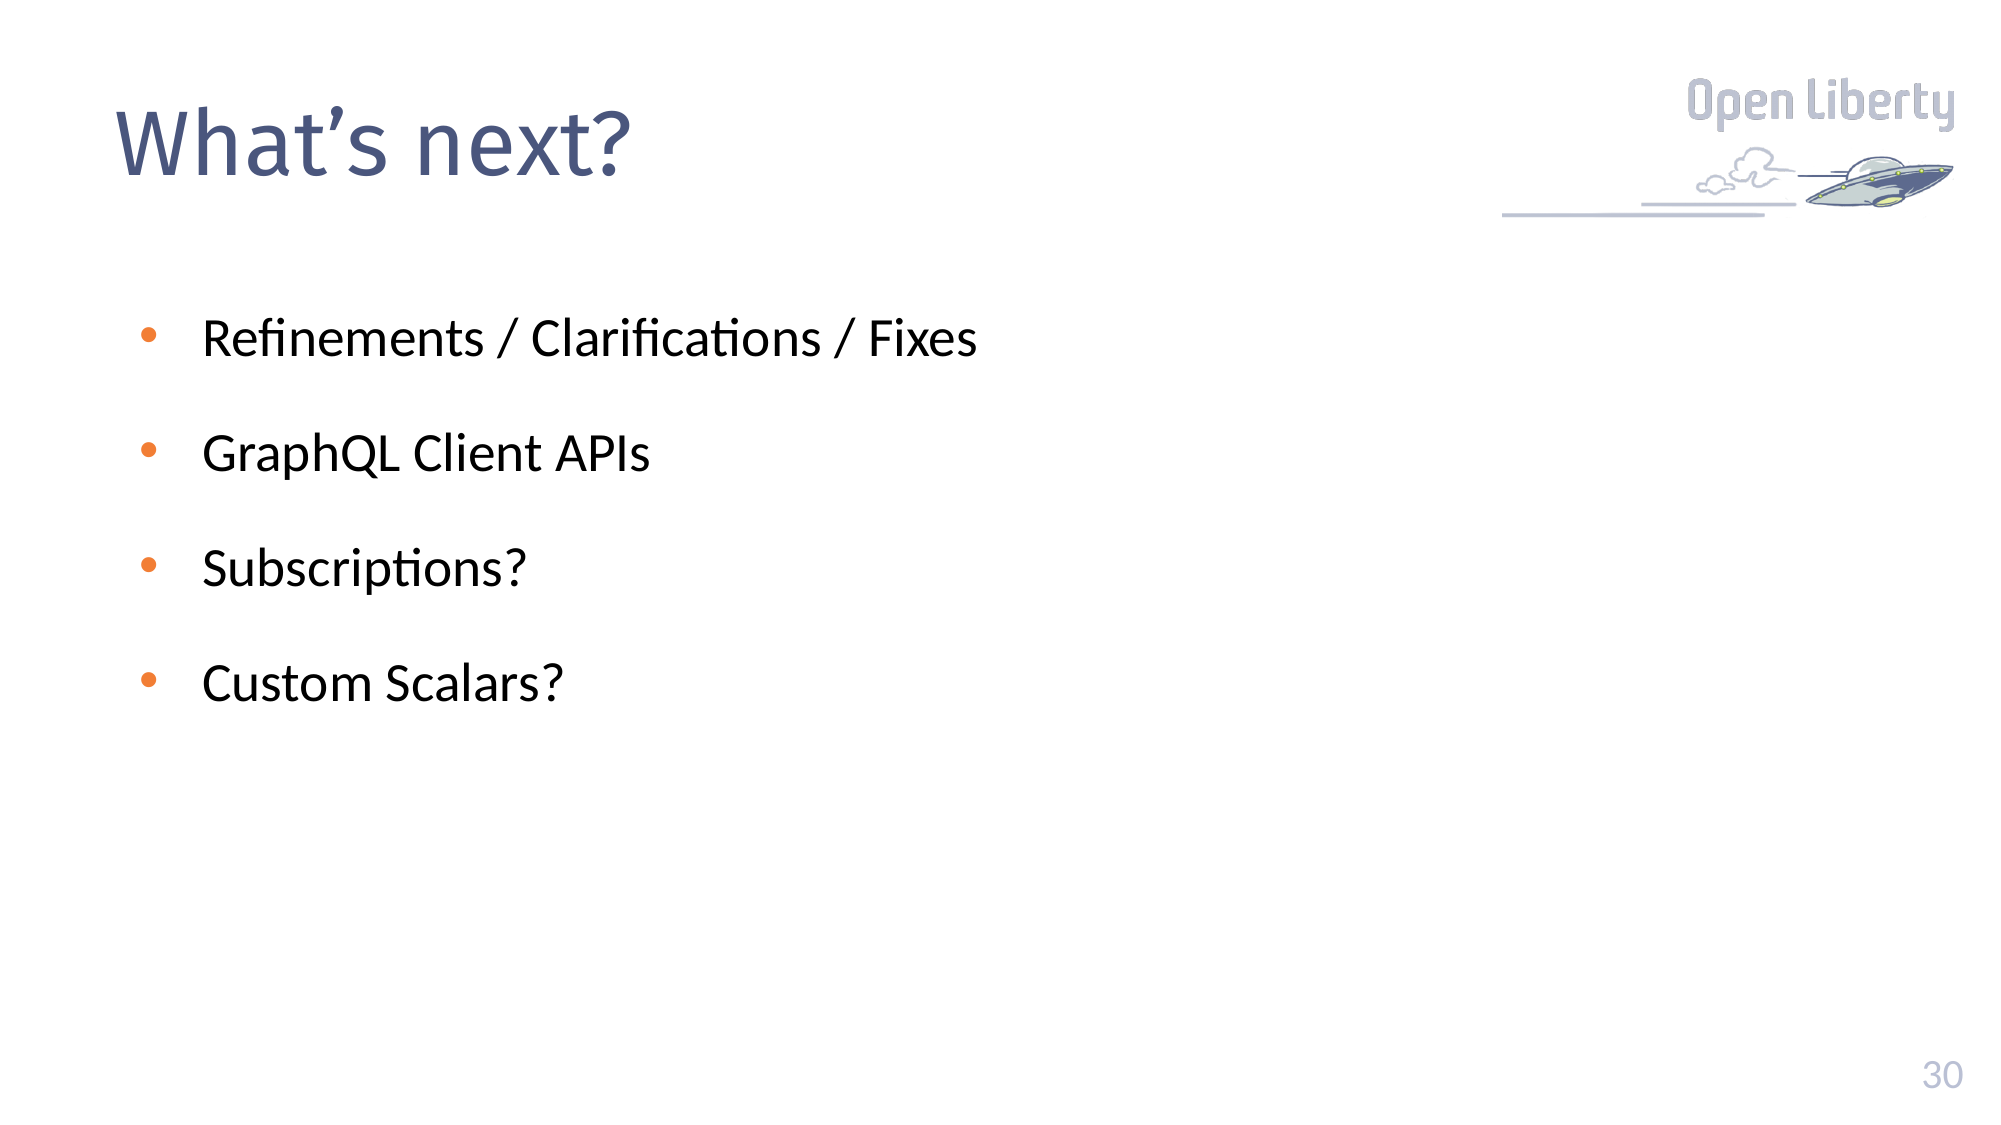

# What’s next?
Refinements / Clarifications / Fixes
GraphQL Client APIs
Subscriptions?
Custom Scalars?